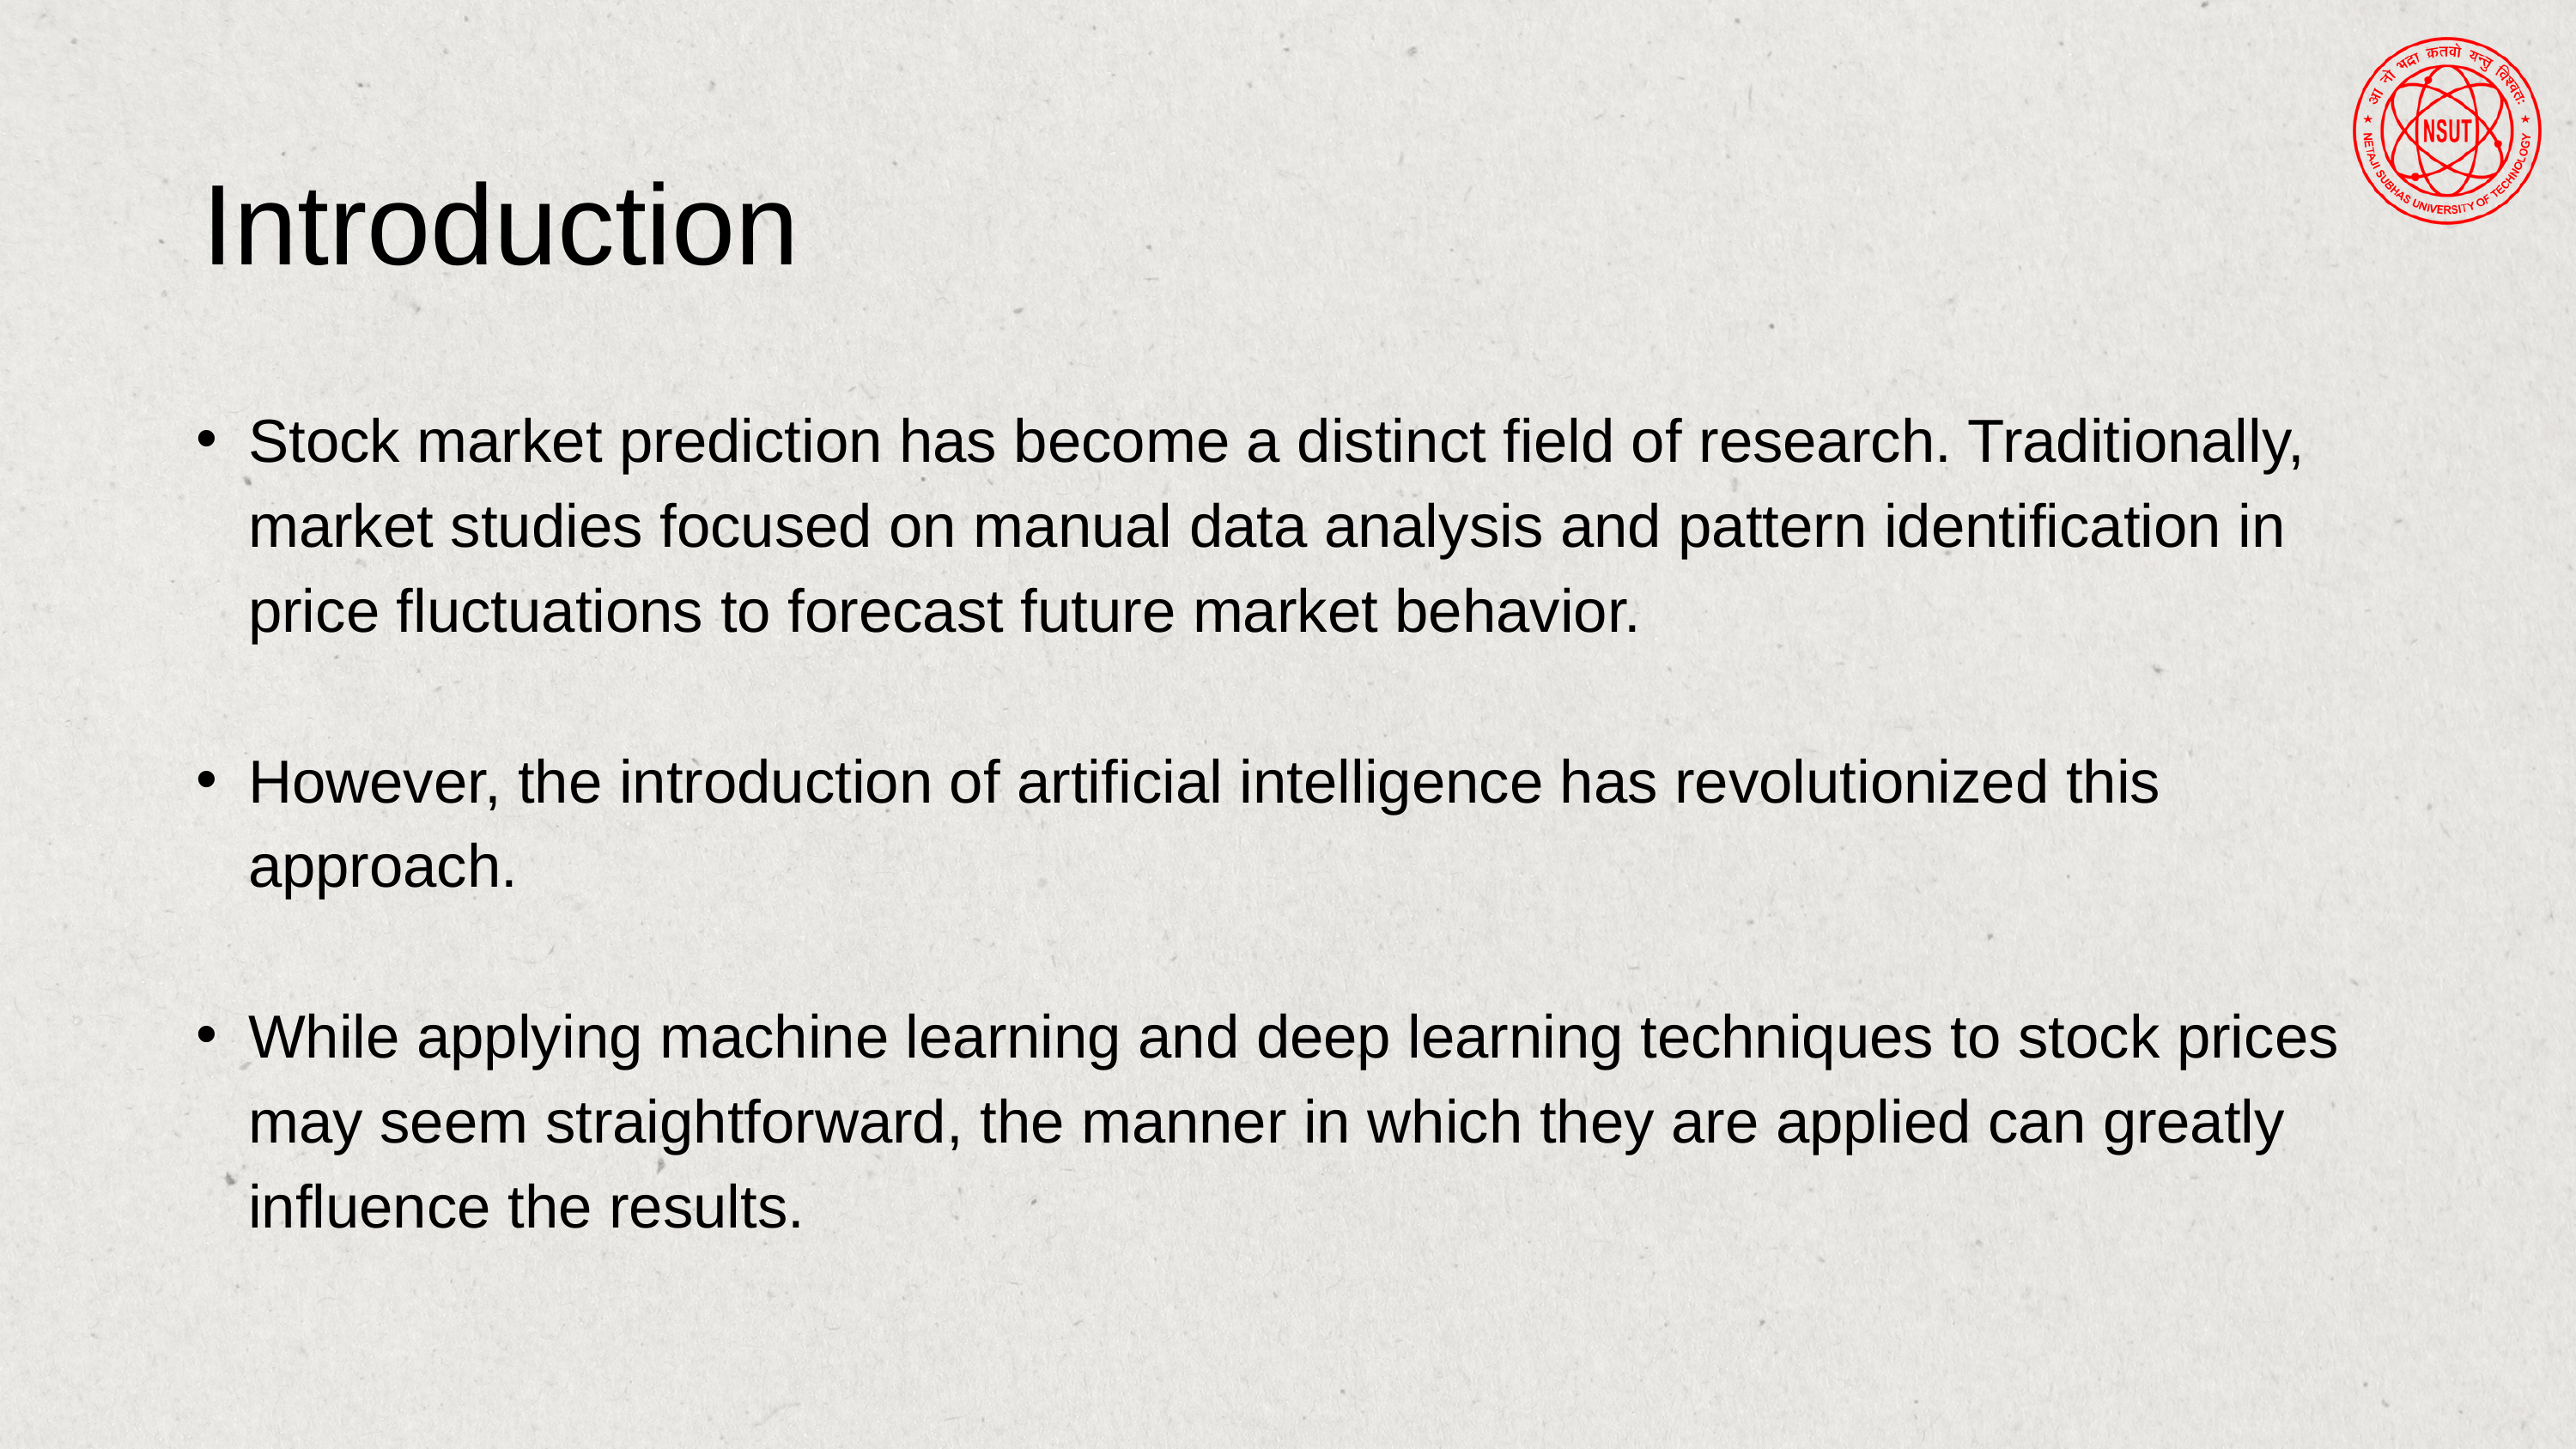

Introduction
Stock market prediction has become a distinct field of research. Traditionally, market studies focused on manual data analysis and pattern identification in price fluctuations to forecast future market behavior.

However, the introduction of artificial intelligence has revolutionized this approach.

While applying machine learning and deep learning techniques to stock prices may seem straightforward, the manner in which they are applied can greatly influence the results.